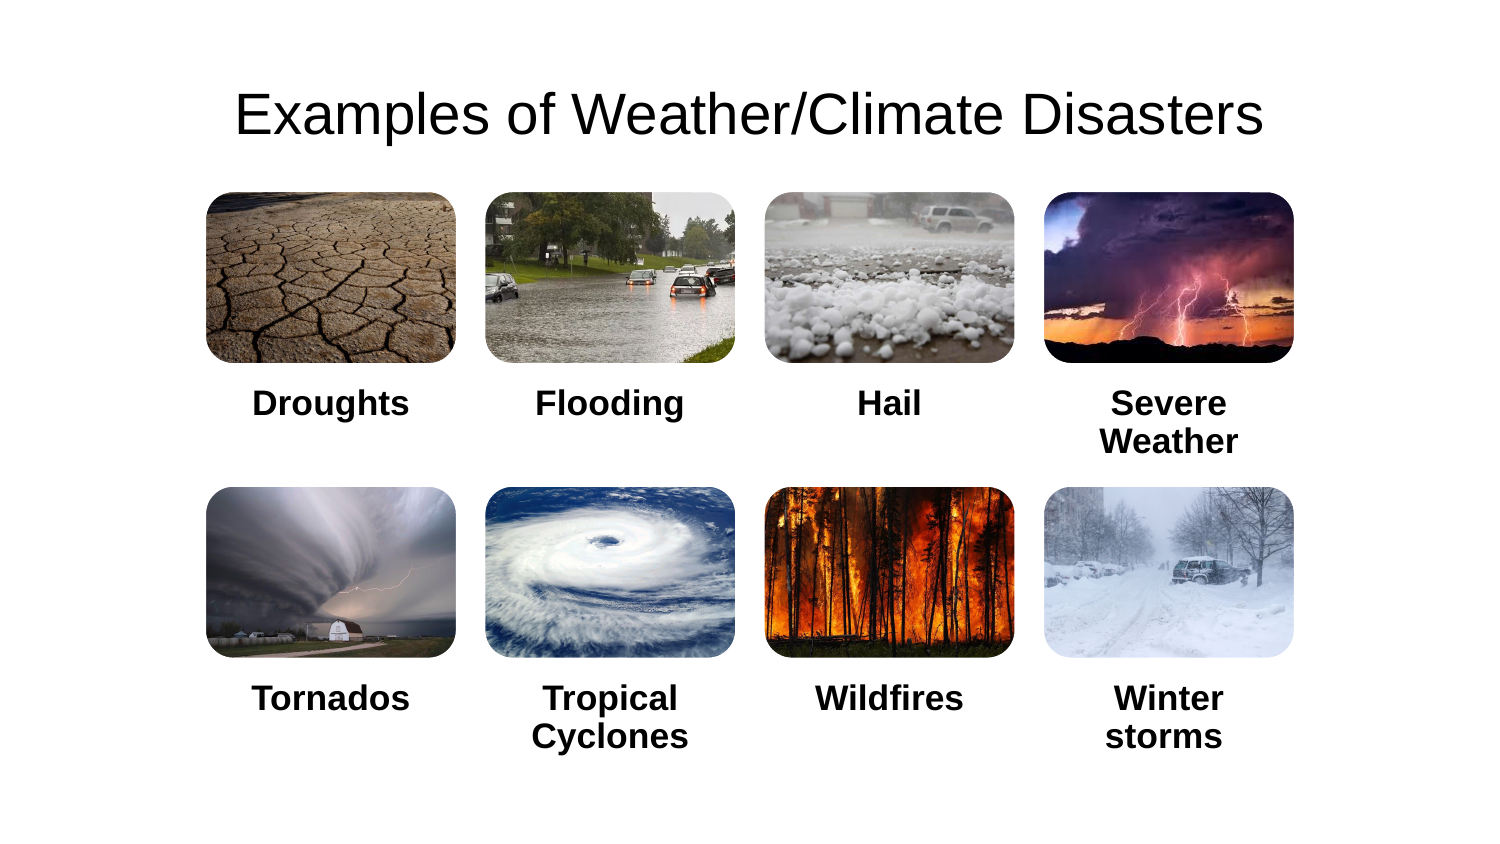

# Examples of Weather/Climate Disasters
Droughts
Flooding
Hail
Severe Weather
Tornados
Tropical Cyclones
Wildfires
Winter storms